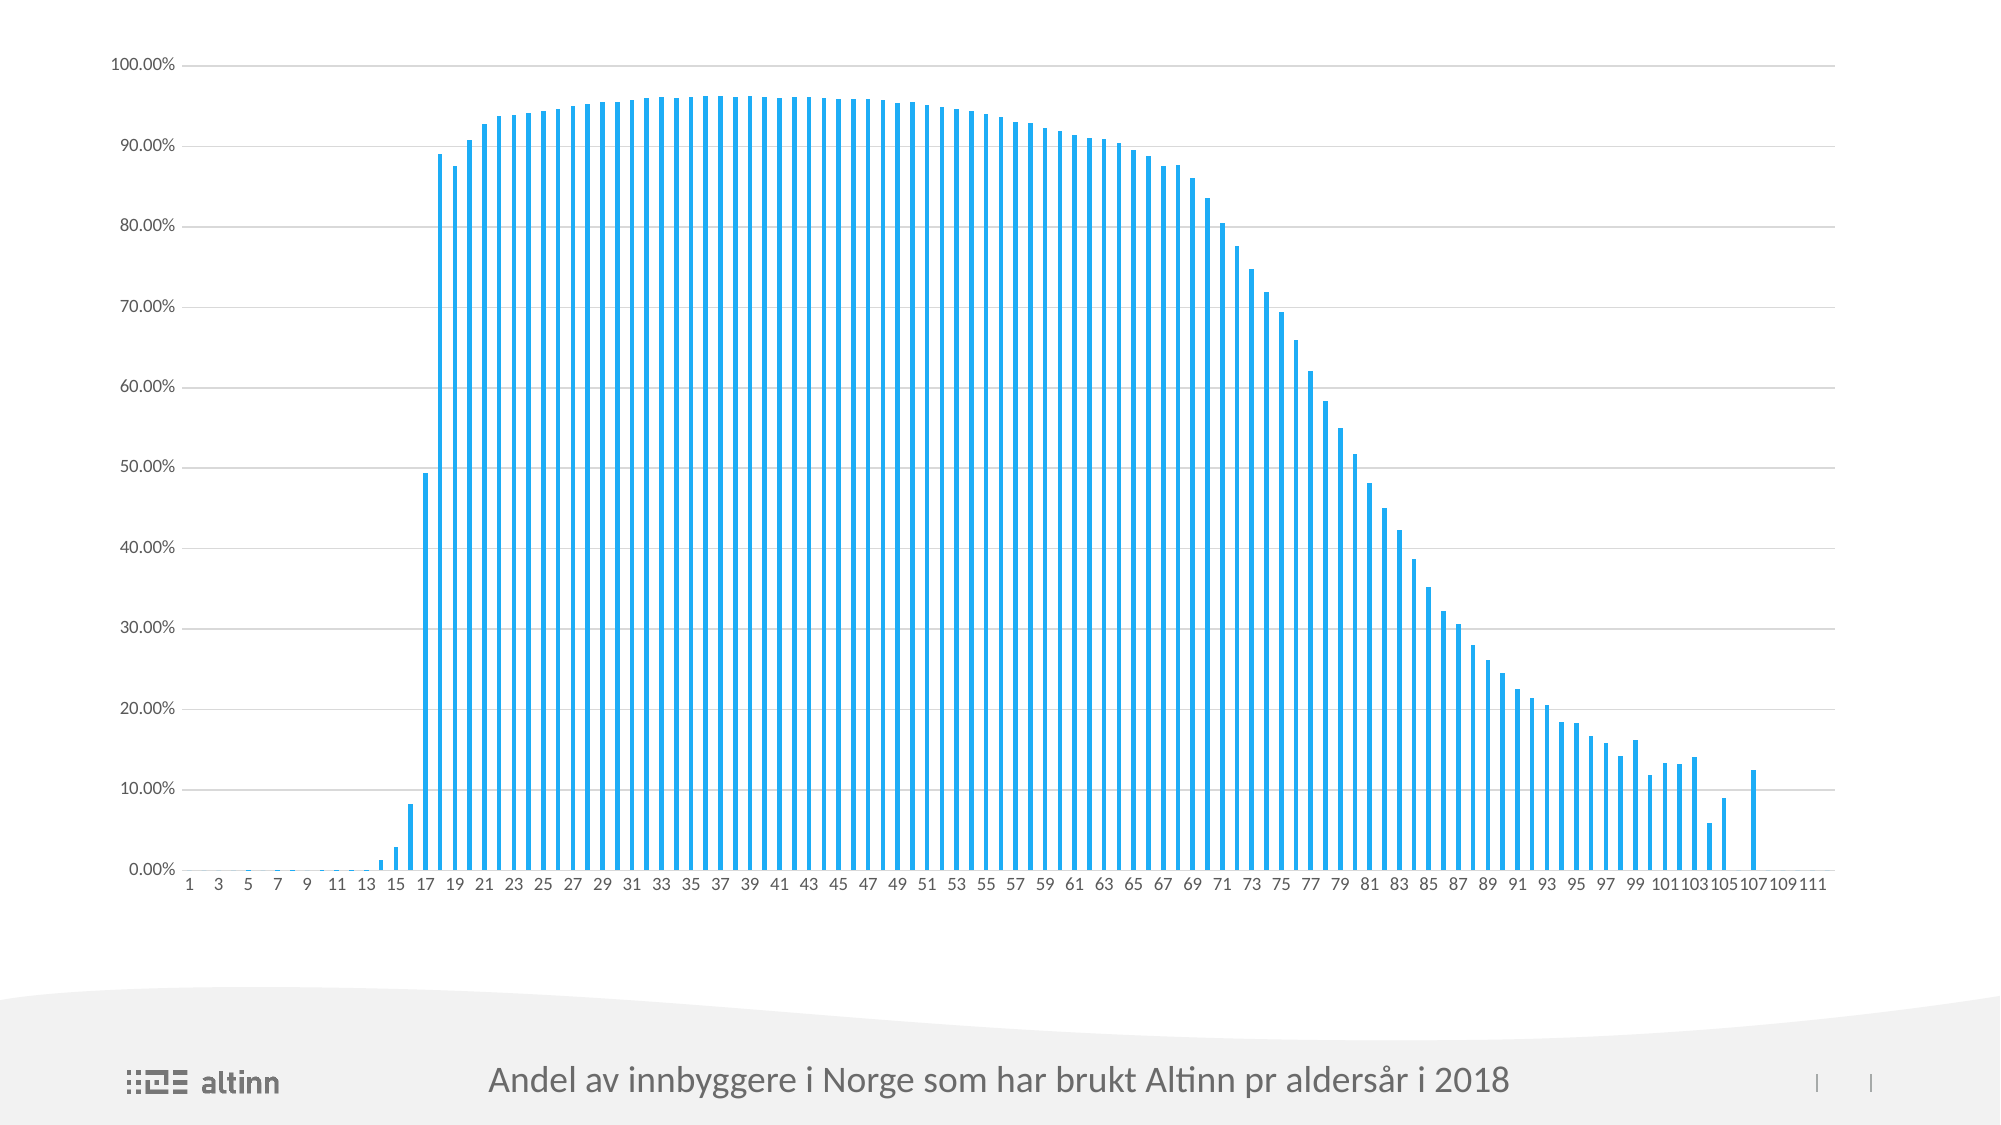

### Chart

| Category |  |
|---|---|
| 1 | 0.0 |
| 2 | 0.0 |
| 3 | 0.0 |
| 4 | 0.0 |
| 5 | 1.6403661297201537e-05 |
| 6 | 0.0 |
| 7 | 3.161405560912382e-05 |
| 8 | 1.5666123574382754e-05 |
| 9 | 0.0 |
| 10 | 1.5018848655062104e-05 |
| 11 | 3.0471547192808714e-05 |
| 12 | 6.241905029414977e-05 |
| 13 | 1.5536394002951916e-05 |
| 14 | 0.01335136855506047 |
| 15 | 0.029461585954691533 |
| 16 | 0.08289038931188047 |
| 17 | 0.49422644015093853 |
| 18 | 0.8903062435704677 |
| 19 | 0.8759811380448047 |
| 20 | 0.9079283119690192 |
| 21 | 0.9279142501442322 |
| 22 | 0.9374369772821638 |
| 23 | 0.9397090898585894 |
| 24 | 0.9415637979189881 |
| 25 | 0.9445568421505747 |
| 26 | 0.9468391616292865 |
| 27 | 0.9500698610996959 |
| 28 | 0.9523294331356521 |
| 29 | 0.955049864718261 |
| 30 | 0.9555269686667279 |
| 31 | 0.9583718412505611 |
| 32 | 0.9604855759394394 |
| 33 | 0.9610734579311289 |
| 34 | 0.9606080395725938 |
| 35 | 0.961154148422589 |
| 36 | 0.9625125216925096 |
| 37 | 0.9629230467765865 |
| 38 | 0.9613394303407348 |
| 39 | 0.962296401983359 |
| 40 | 0.9617903773666031 |
| 41 | 0.9605304932605998 |
| 42 | 0.9617569832816603 |
| 43 | 0.9611025058266622 |
| 44 | 0.9603357077367939 |
| 45 | 0.9594757599989158 |
| 46 | 0.9595933616698703 |
| 47 | 0.9588118085050601 |
| 48 | 0.9575887882323636 |
| 49 | 0.9539618537284134 |
| 50 | 0.955381090019009 |
| 51 | 0.9518520955326009 |
| 52 | 0.9491947152767448 |
| 53 | 0.9467564509753139 |
| 54 | 0.9434391336300734 |
| 55 | 0.9398555742407756 |
| 56 | 0.9364004014641634 |
| 57 | 0.9303703479209601 |
| 58 | 0.9288175931506638 |
| 59 | 0.9229225777122881 |
| 60 | 0.9197138814651784 |
| 61 | 0.914000381655111 |
| 62 | 0.9104874783687595 |
| 63 | 0.9086165264880808 |
| 64 | 0.9038091895234752 |
| 65 | 0.8953630105237859 |
| 66 | 0.8874840424601718 |
| 67 | 0.8758676063877241 |
| 68 | 0.8771410804801296 |
| 69 | 0.8608166616900568 |
| 70 | 0.8363056727613689 |
| 71 | 0.8053365789720064 |
| 72 | 0.7758924432081595 |
| 73 | 0.7482541645449916 |
| 74 | 0.7192033490839758 |
| 75 | 0.6939960413459424 |
| 76 | 0.6592127896387736 |
| 77 | 0.6206838565022421 |
| 78 | 0.5836771063661266 |
| 79 | 0.5494487411551753 |
| 80 | 0.5171928837634484 |
| 81 | 0.4811252337875491 |
| 82 | 0.4501762928139691 |
| 83 | 0.4230769230769231 |
| 84 | 0.38700464119957156 |
| 85 | 0.3519639124216085 |
| 86 | 0.32258256471288305 |
| 87 | 0.306713175448259 |
| 88 | 0.2807399347116431 |
| 89 | 0.2610885581115622 |
| 90 | 0.2455159981973862 |
| 91 | 0.22552447552447552 |
| 92 | 0.21448741559238796 |
| 93 | 0.20601719197707735 |
| 94 | 0.18496697018389574 |
| 95 | 0.18275245755138517 |
| 96 | 0.16722612145254806 |
| 97 | 0.1584238037796542 |
| 98 | 0.1415041782729805 |
| 99 | 0.16167192429022081 |
| 100 | 0.1188118811881188 |
| 101 | 0.1331877729257642 |
| 102 | 0.13220338983050847 |
| 103 | 0.14074074074074075 |
| 104 | 0.058823529411764705 |
| 105 | 0.08928571428571429 |
| 106 | 0.0 |
| 107 | 0.125 |
| 108 | 0.0 |
| 109 | 0.0 |
| 110 | 0.0 |
| 111 | 0.0 |
| 112 | 0.0 |
Andel av innbyggere i Norge som har brukt Altinn pr aldersår i 2018